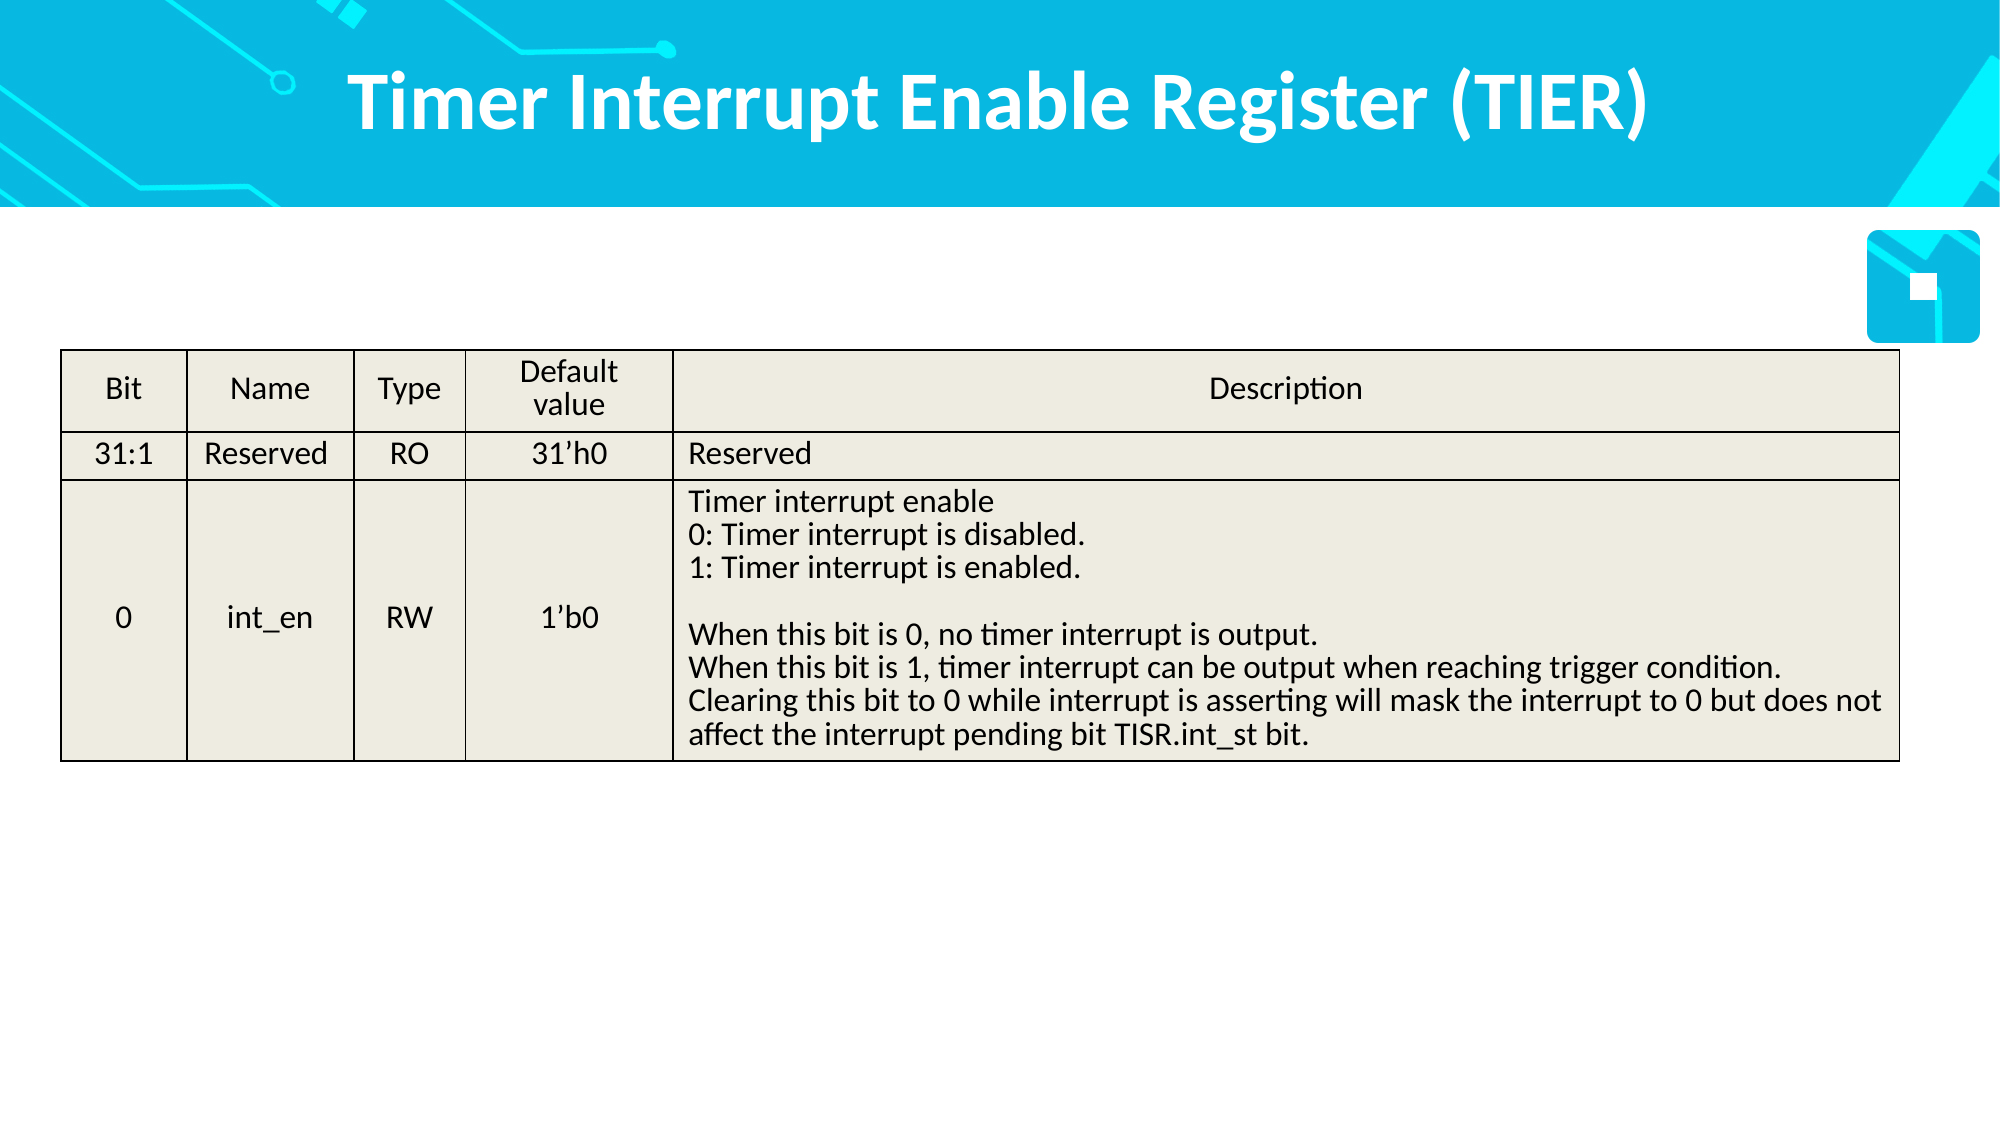

# Timer Interrupt Enable Register (TIER)
| Bit | Name | Type | Default value | Description |
| --- | --- | --- | --- | --- |
| 31:1 | Reserved | RO | 31’h0 | Reserved |
| 0 | int\_en | RW | 1’b0 | Timer interrupt enable 0: Timer interrupt is disabled. 1: Timer interrupt is enabled. When this bit is 0, no timer interrupt is output. When this bit is 1, timer interrupt can be output when reaching trigger condition. Clearing this bit to 0 while interrupt is asserting will mask the interrupt to 0 but does not affect the interrupt pending bit TISR.int\_st bit. |